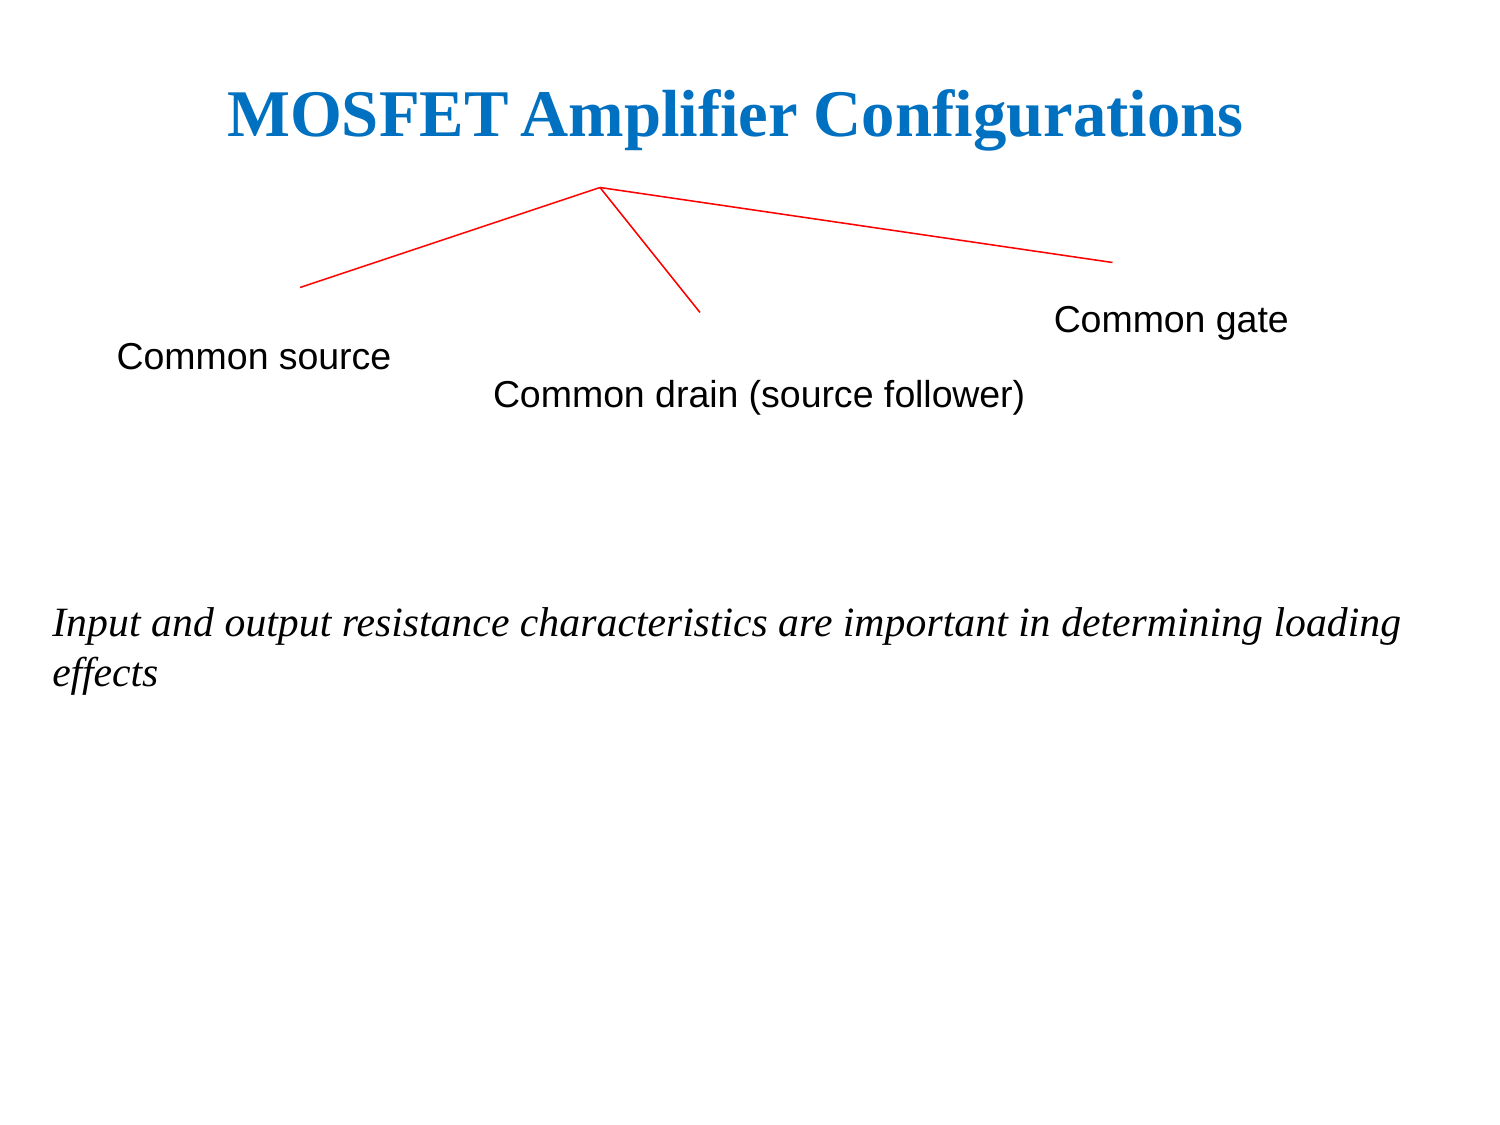

MOSFET Amplifier Configurations
Common gate
Common source
Common drain (source follower)
Input and output resistance characteristics are important in determining loading effects